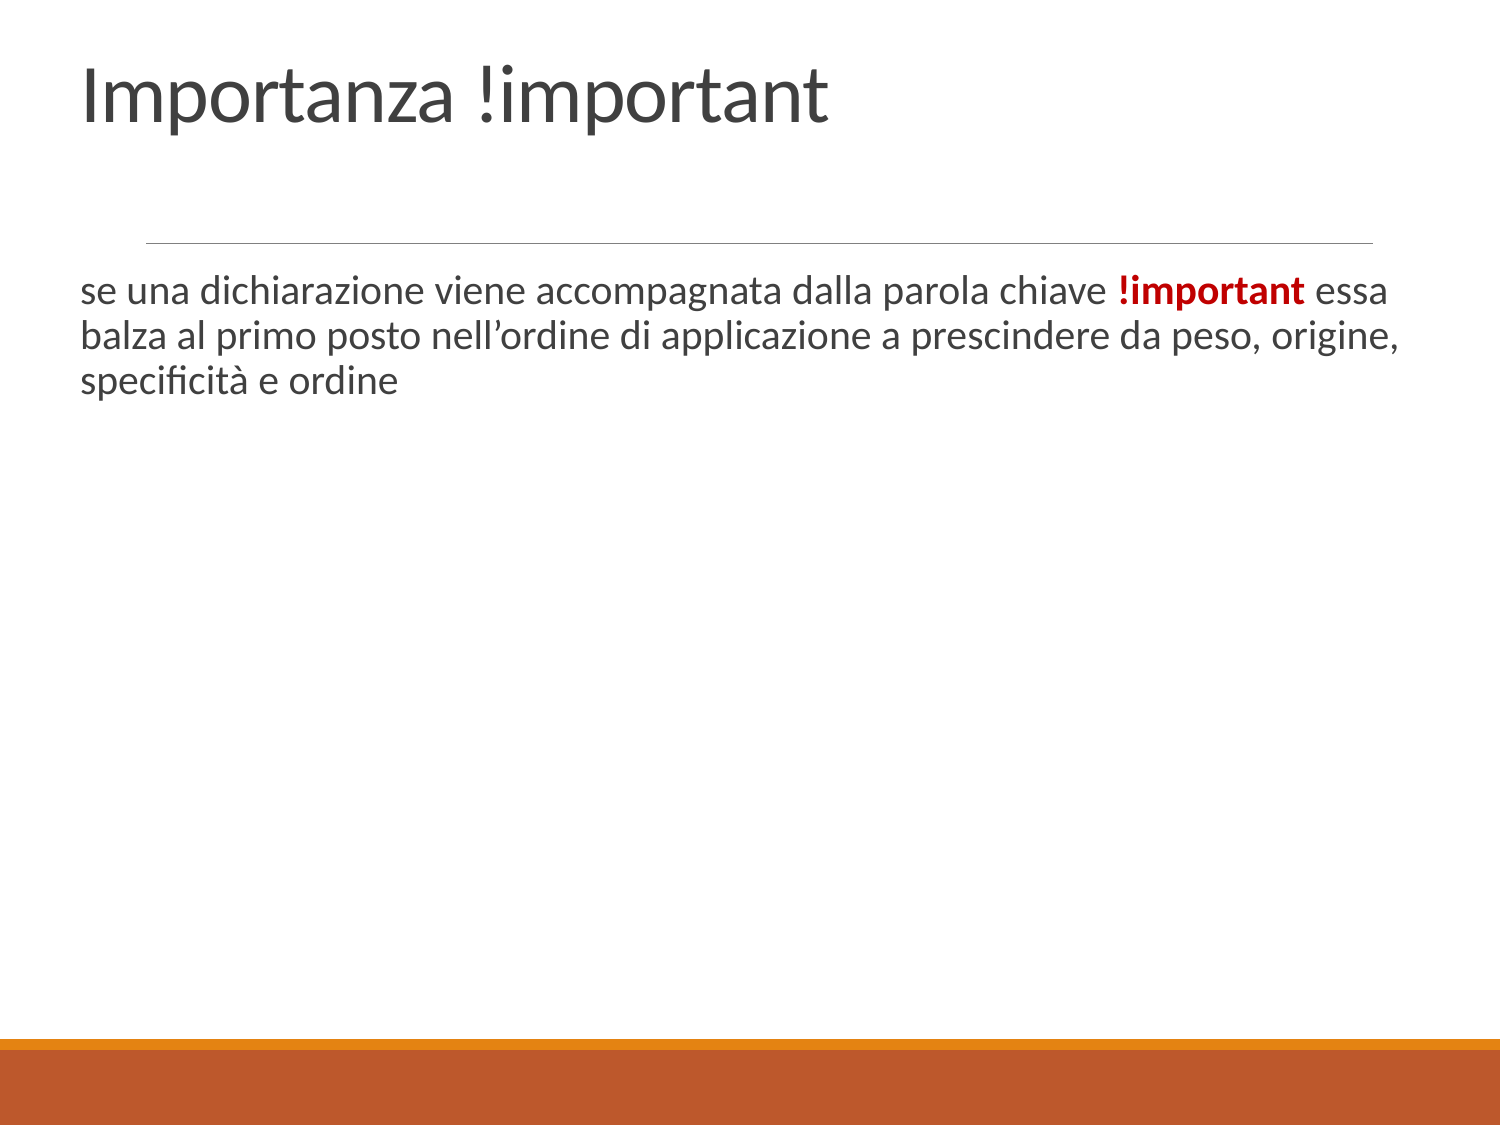

# Importanza !important
se una dichiarazione viene accompagnata dalla parola chiave !important essa balza al primo posto nell’ordine di applicazione a prescindere da peso, origine, specificità e ordine